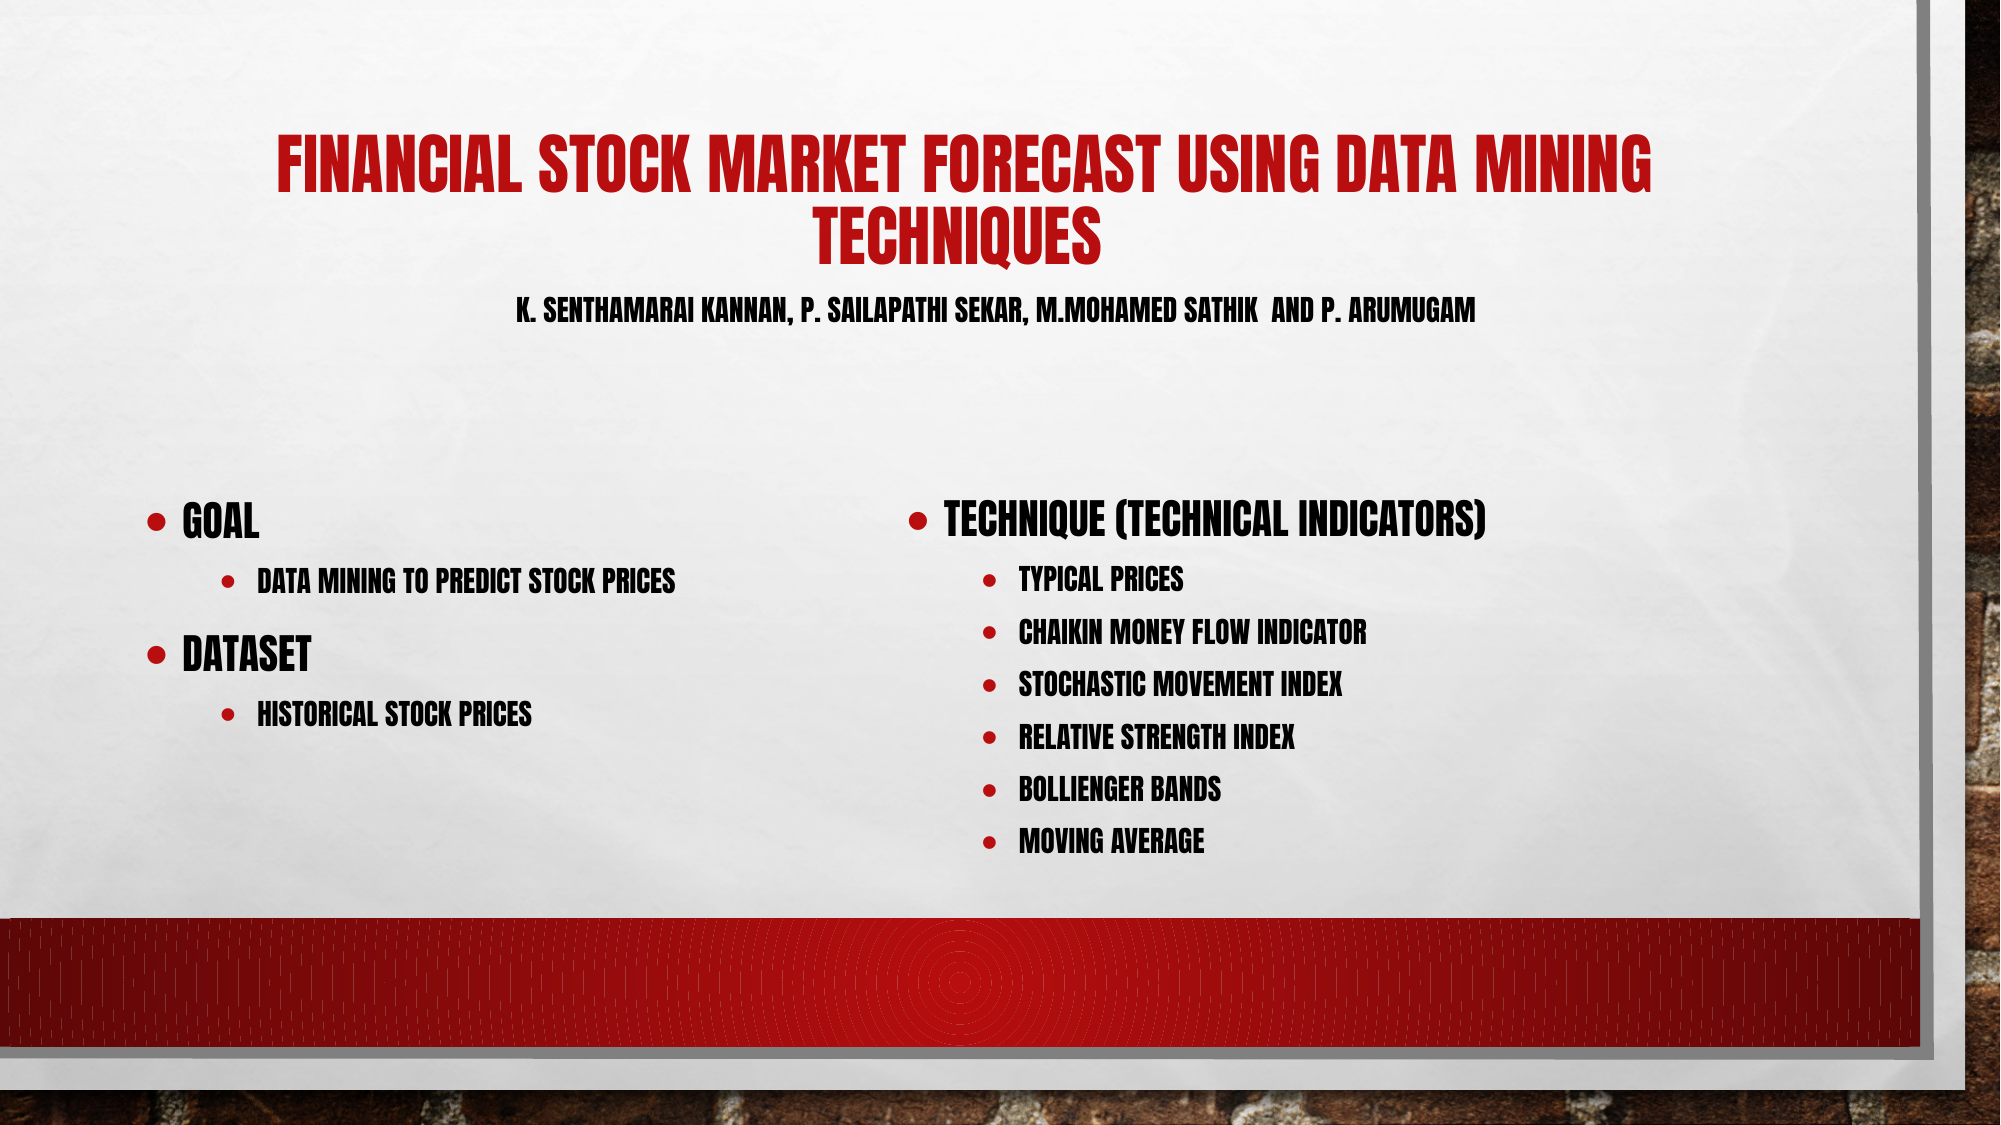

# Financial Stock Market Forecast using Data Mining Techniques
K. Senthamarai Kannan, P. Sailapathi Sekar, M.Mohamed Sathik  and P. Arumugam
Goal
Data mining to predict stock prices
Dataset
Historical stock prices
technique (technical indicators)
Typical prices
Chaikin money flow indicator
Stochastic movement index
Relative strength index
Bollienger bands
Moving average